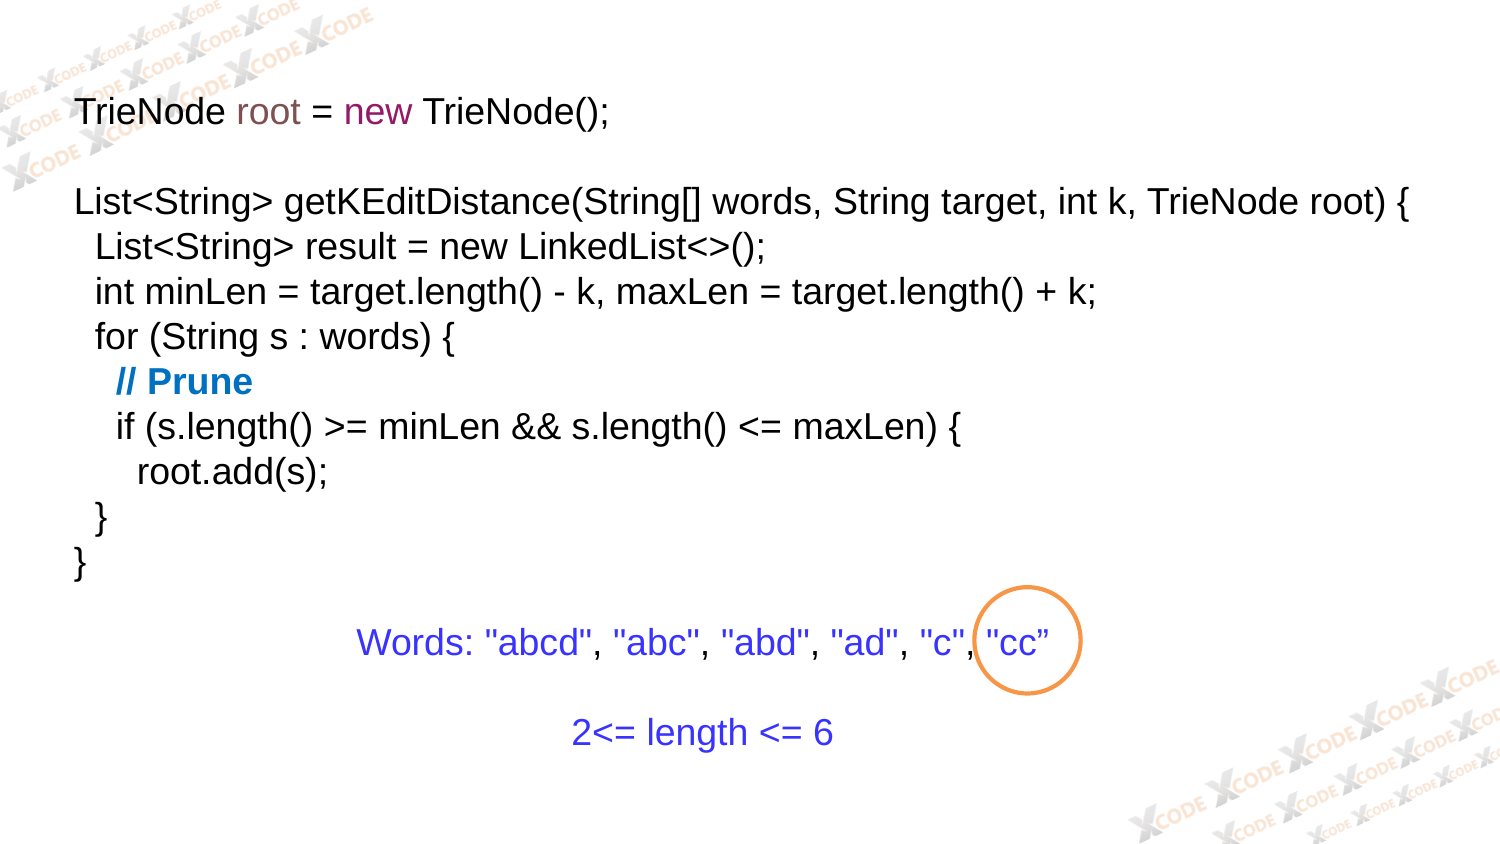

TrieNode root = new TrieNode();

List<String> getKEditDistance(String[] words, String target, int k, TrieNode root) {
  List<String> result = new LinkedList<>();
  int minLen = target.length() - k, maxLen = target.length() + k;
  for (String s : words) {
    // Prune
    if (s.length() >= minLen && s.length() <= maxLen) {
      root.add(s);
  }
}

Words: "abcd", "abc", "abd", "ad", "c", "cc”

2<= length <= 6